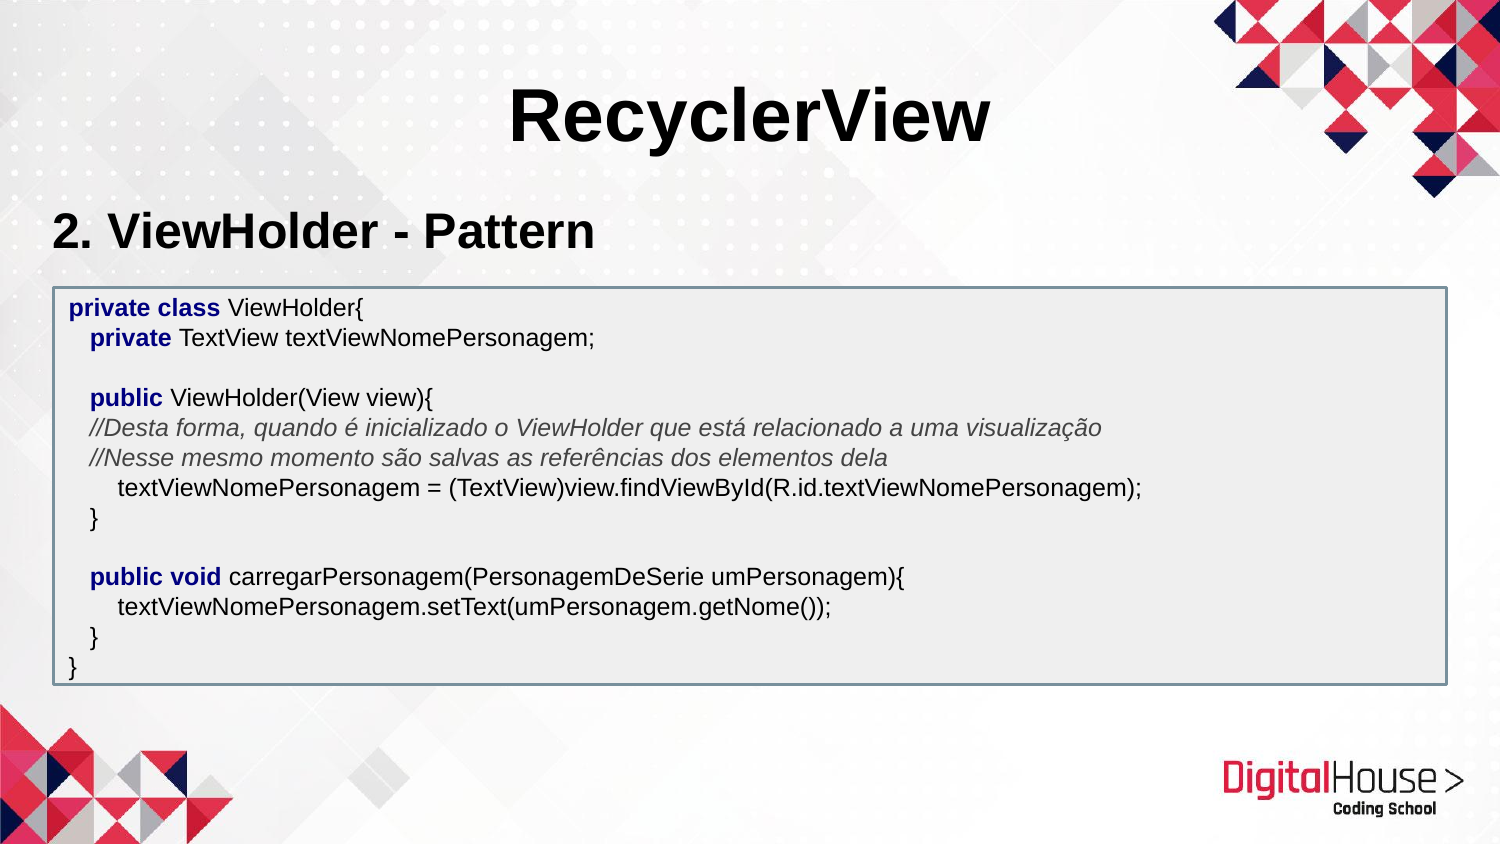

RecyclerView
2. ViewHolder - Pattern
private class ViewHolder{
   private TextView textViewNomePersonagem;

   public ViewHolder(View view){
   //Desta forma, quando é inicializado o ViewHolder que está relacionado a uma visualização
   //Nesse mesmo momento são salvas as referências dos elementos dela
       textViewNomePersonagem = (TextView)view.findViewById(R.id.textViewNomePersonagem);
   }

   public void carregarPersonagem(PersonagemDeSerie umPersonagem){
       textViewNomePersonagem.setText(umPersonagem.getNome());
   }
}